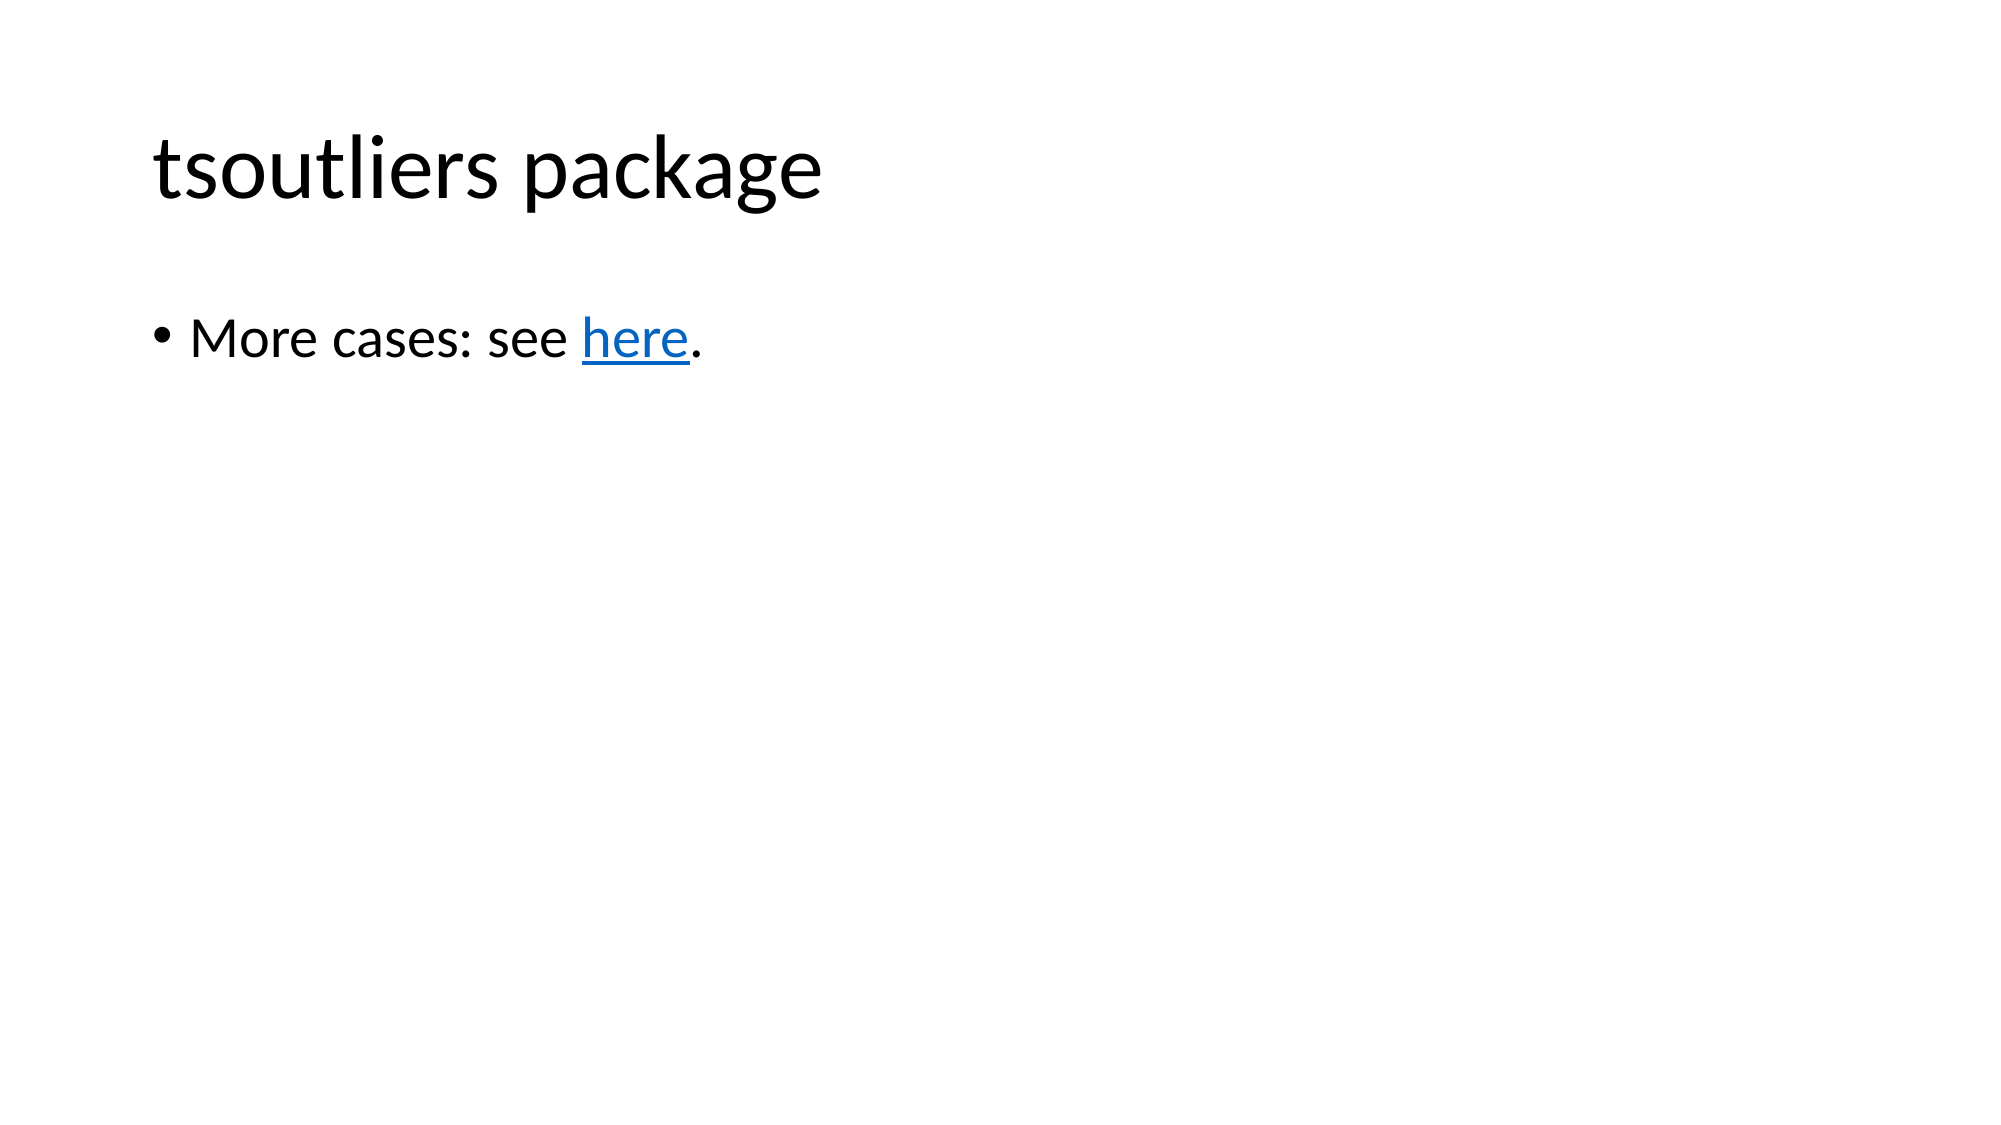

# tsoutliers package
More cases: see here.